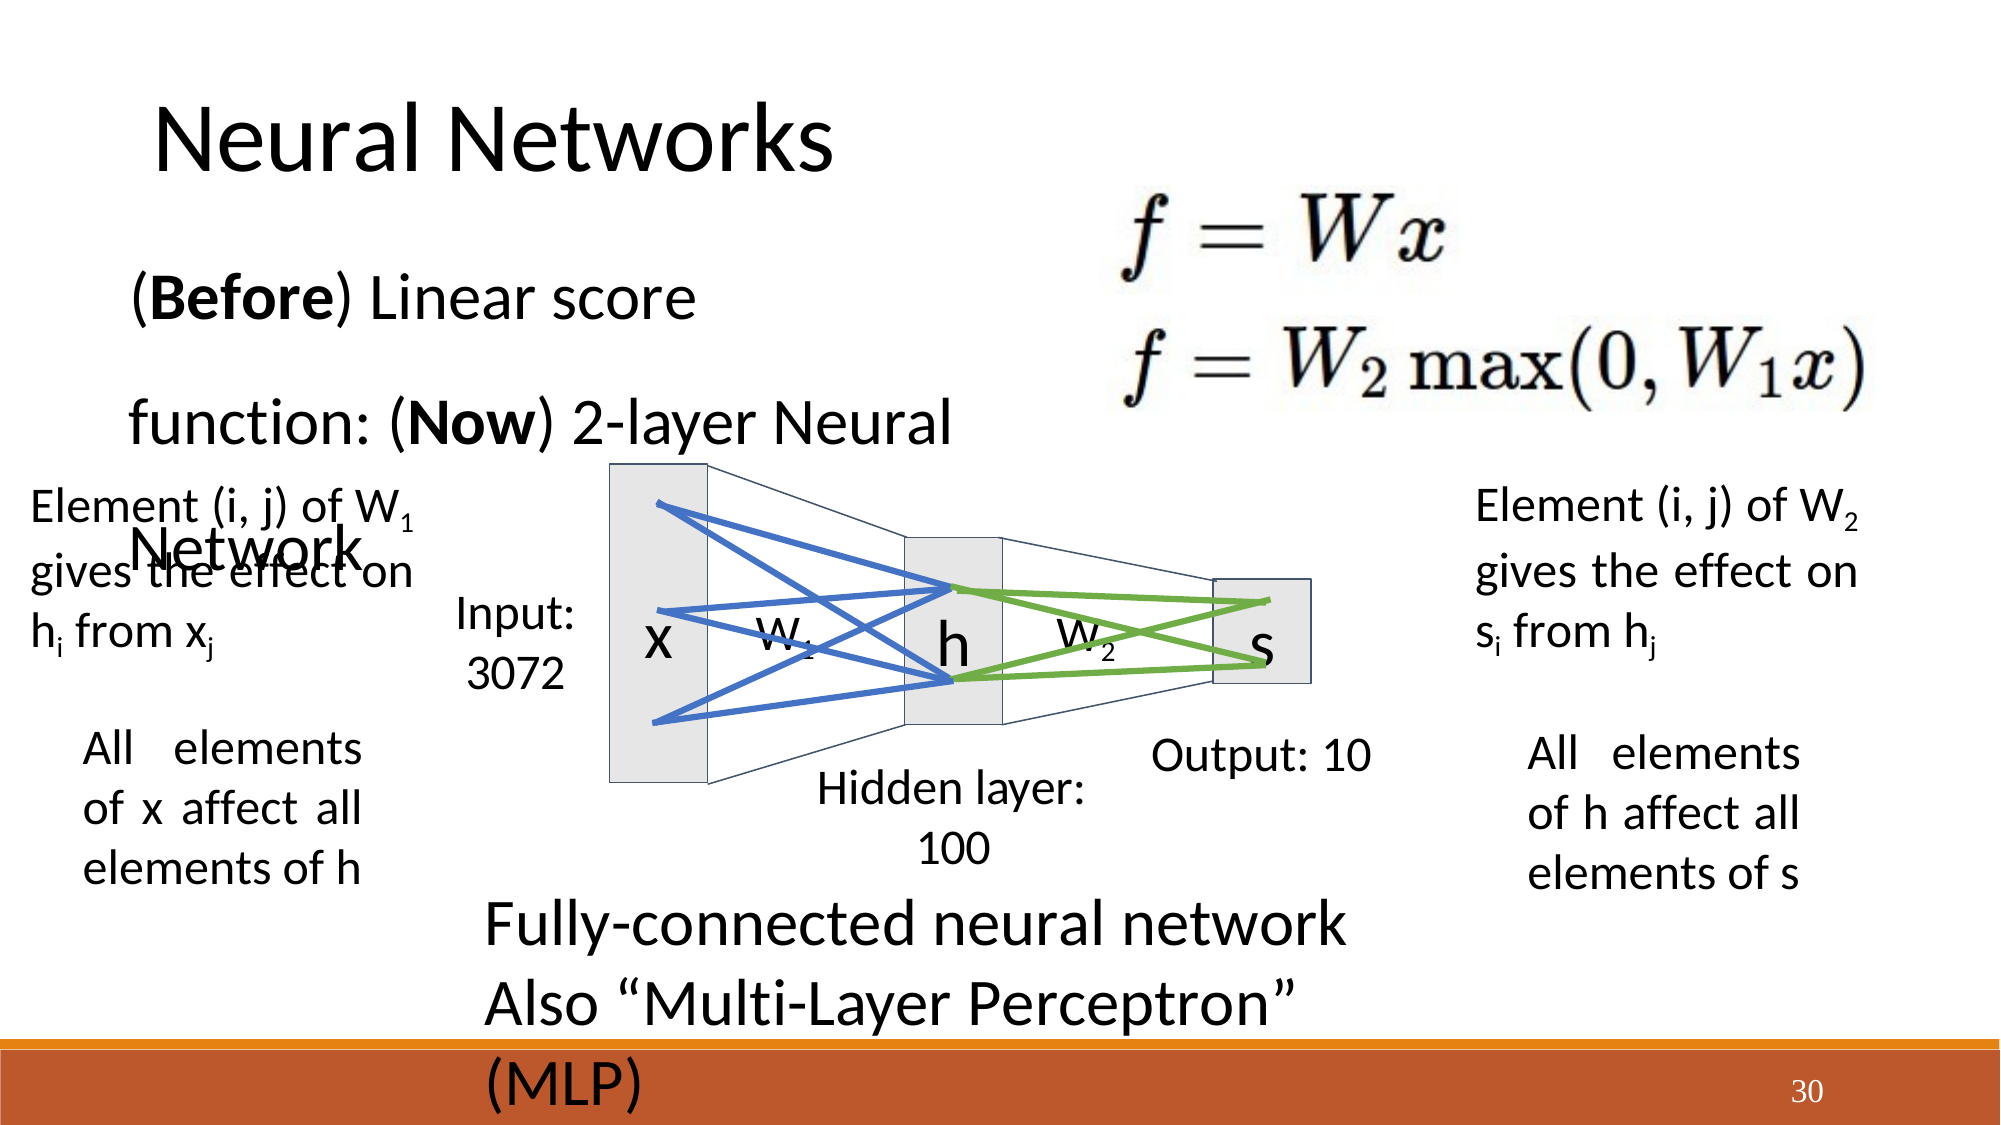

Neural Networks

(Before) Linear score function: (Now) 2-layer Neural Network

Element (i, j) of W2 gives the effect on si from hj

All elements of h affect all elements of s
Element (i, j) of W1 gives the effect on hi from xj

Input: 3072

x

h
s
W1
W2

All elements of x affect all elements of h
Output: 10

Hidden layer: 100
Fully-connected neural network  Also “Multi-Layer Perceptron” (MLP)
30